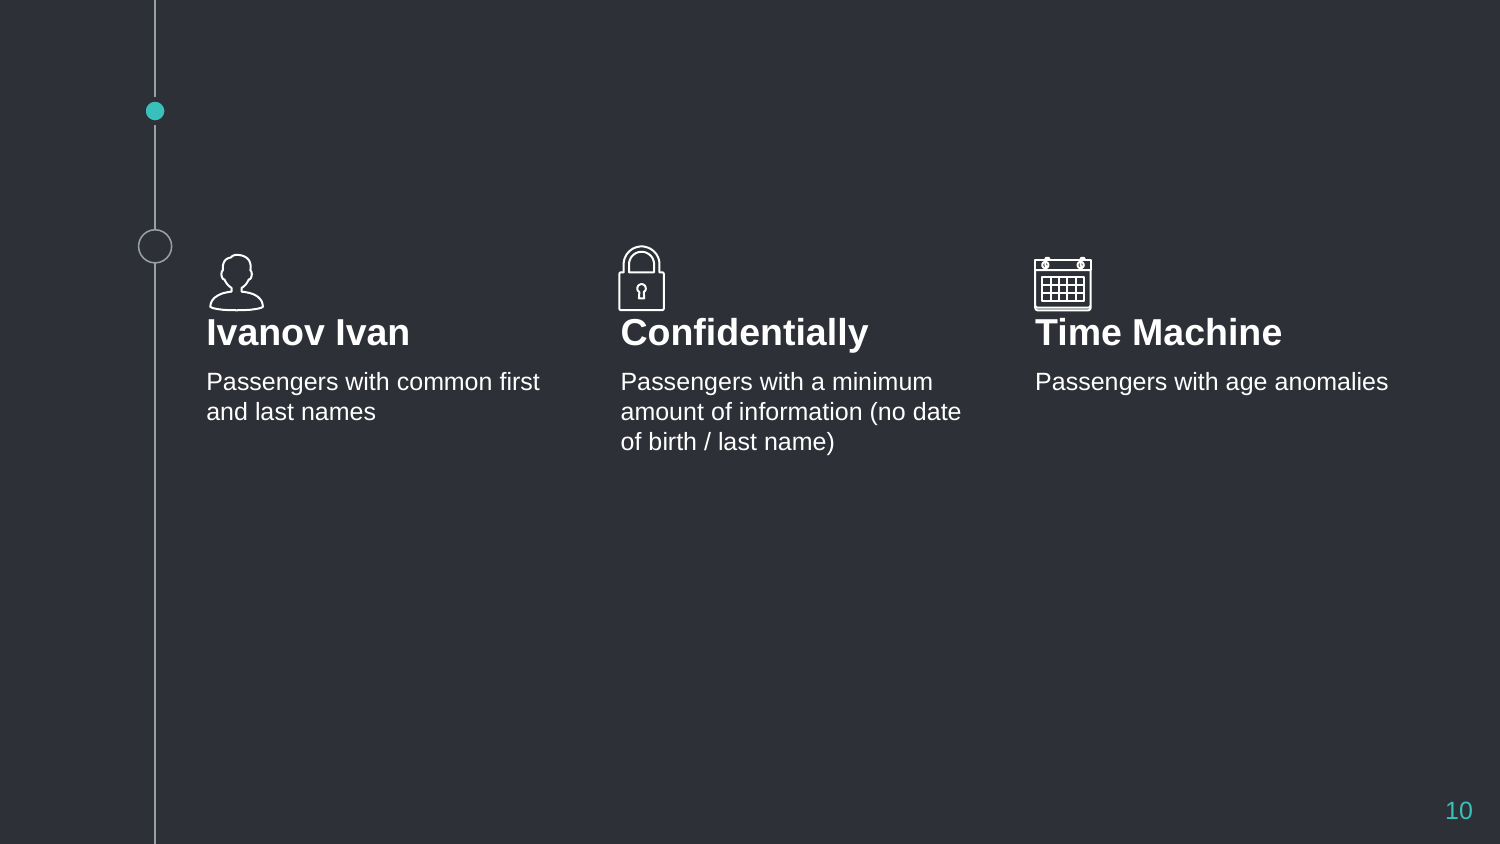

Ivanov Ivan
Passengers with common first and last names
Confidentially
Passengers with a minimum amount of information (no date of birth / last name)
Time Machine
Passengers with age anomalies

10